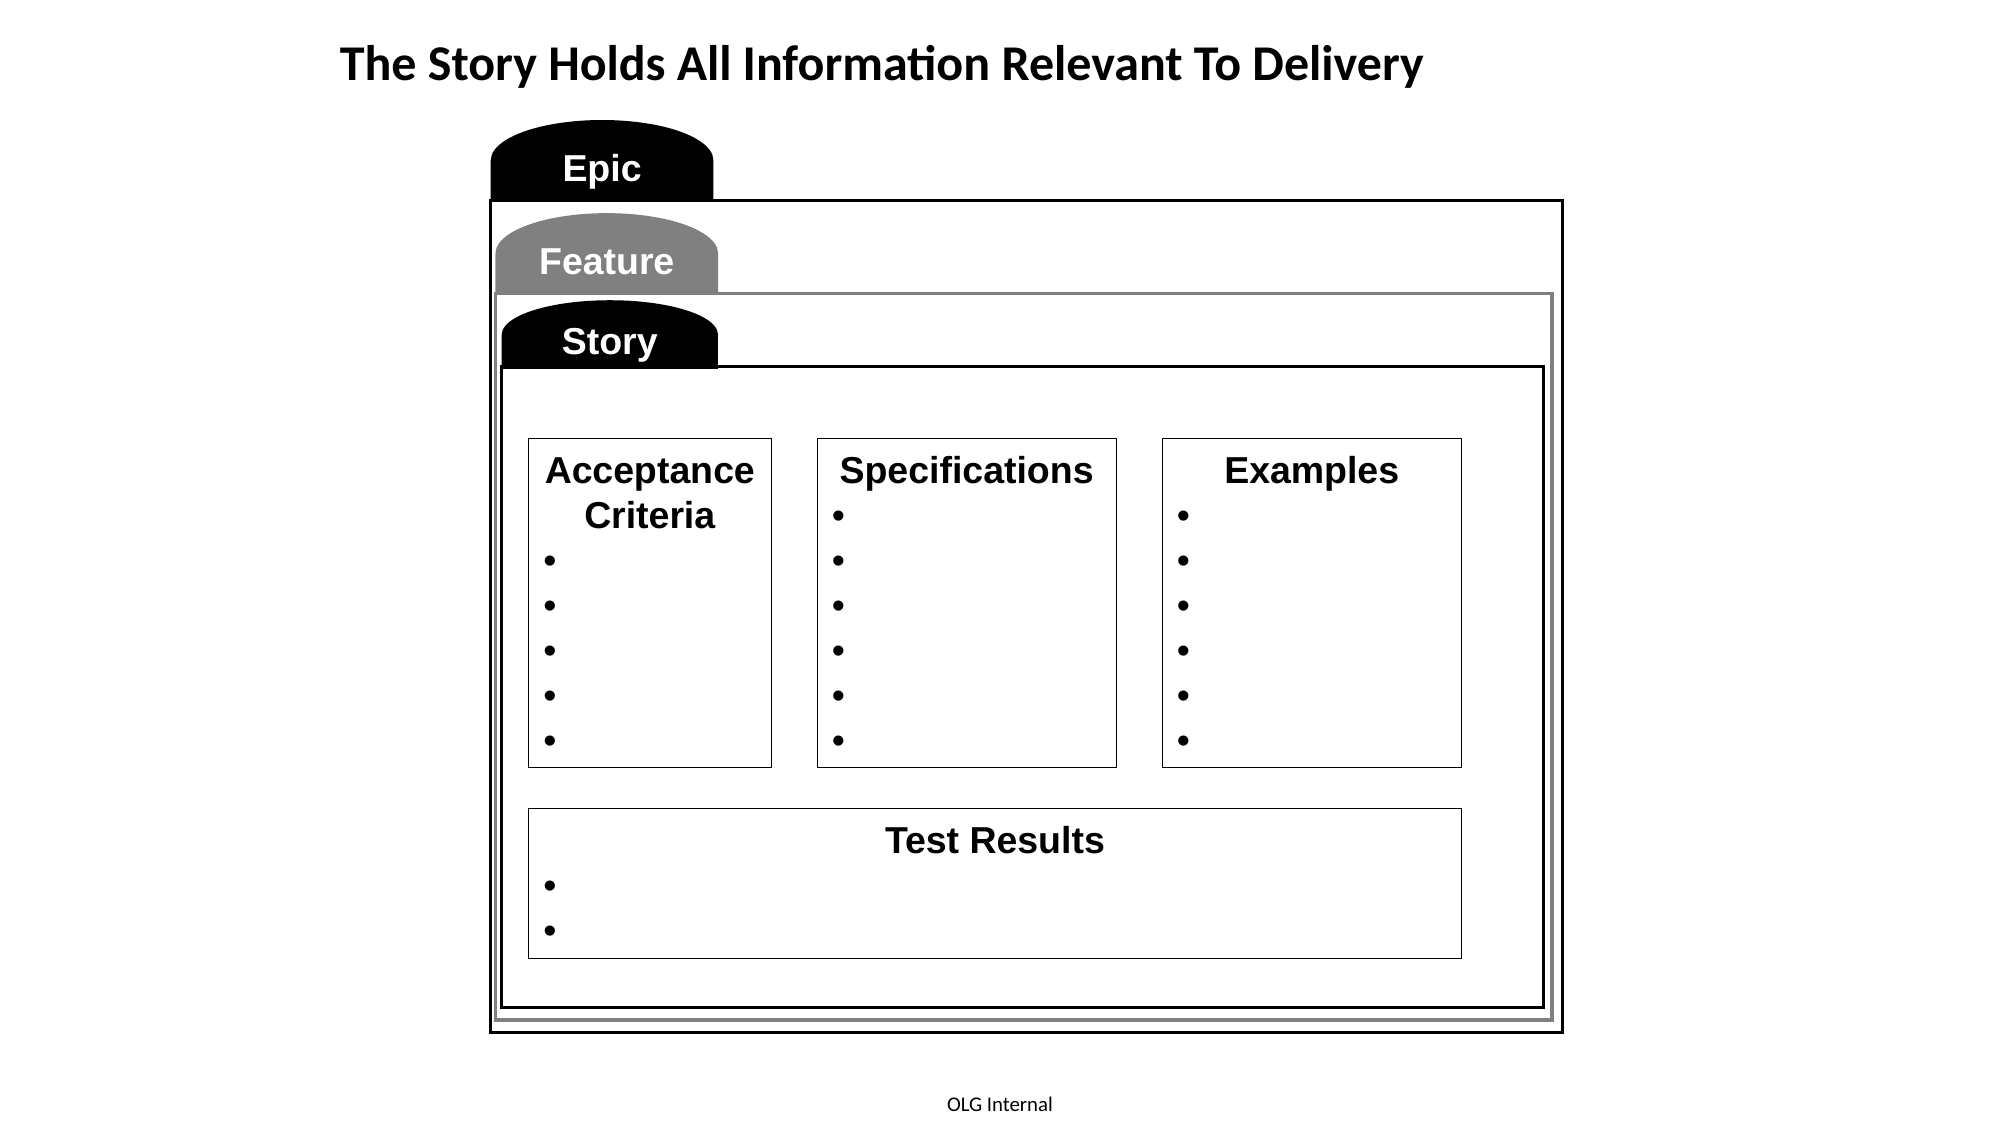

The Story Holds All Information Relevant To Delivery
Epic
Feature

Story

Examples
•
•
•
•
•
•
Acceptance Criteria
•
•
•
•
•
Specifications
•
•
•
•
•
•
Test Results
•
•